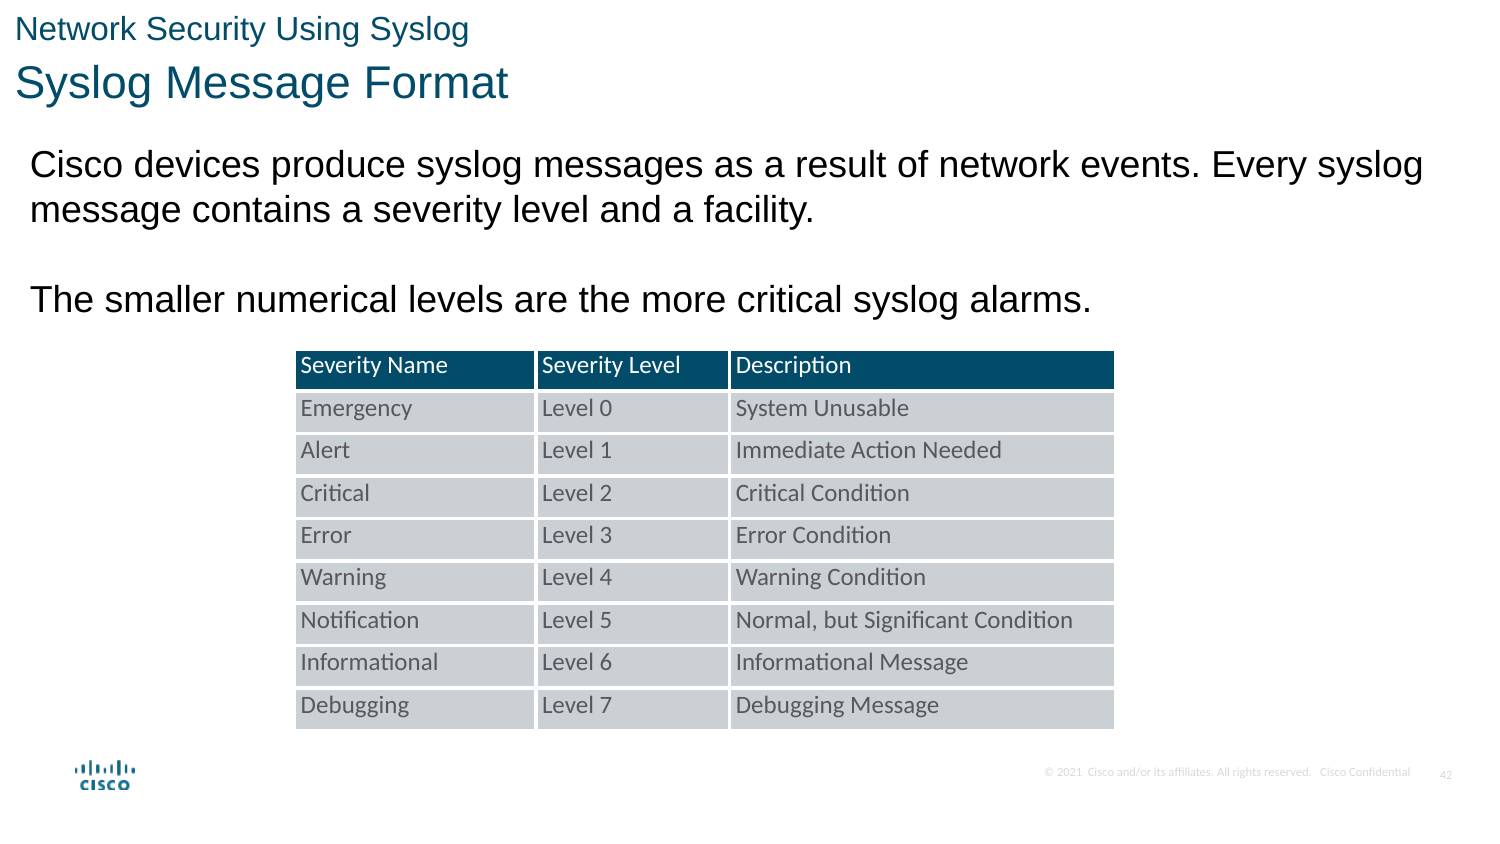

Network Security Using Syslog
Syslog Message Format
Cisco devices produce syslog messages as a result of network events. Every syslog message contains a severity level and a facility.

The smaller numerical levels are the more critical syslog alarms.
| Severity Name | Severity Level | Description |
| --- | --- | --- |
| Emergency | Level 0 | System Unusable |
| Alert | Level 1 | Immediate Action Needed |
| Critical | Level 2 | Critical Condition |
| Error | Level 3 | Error Condition |
| Warning | Level 4 | Warning Condition |
| Notification | Level 5 | Normal, but Significant Condition |
| Informational | Level 6 | Informational Message |
| Debugging | Level 7 | Debugging Message |
42